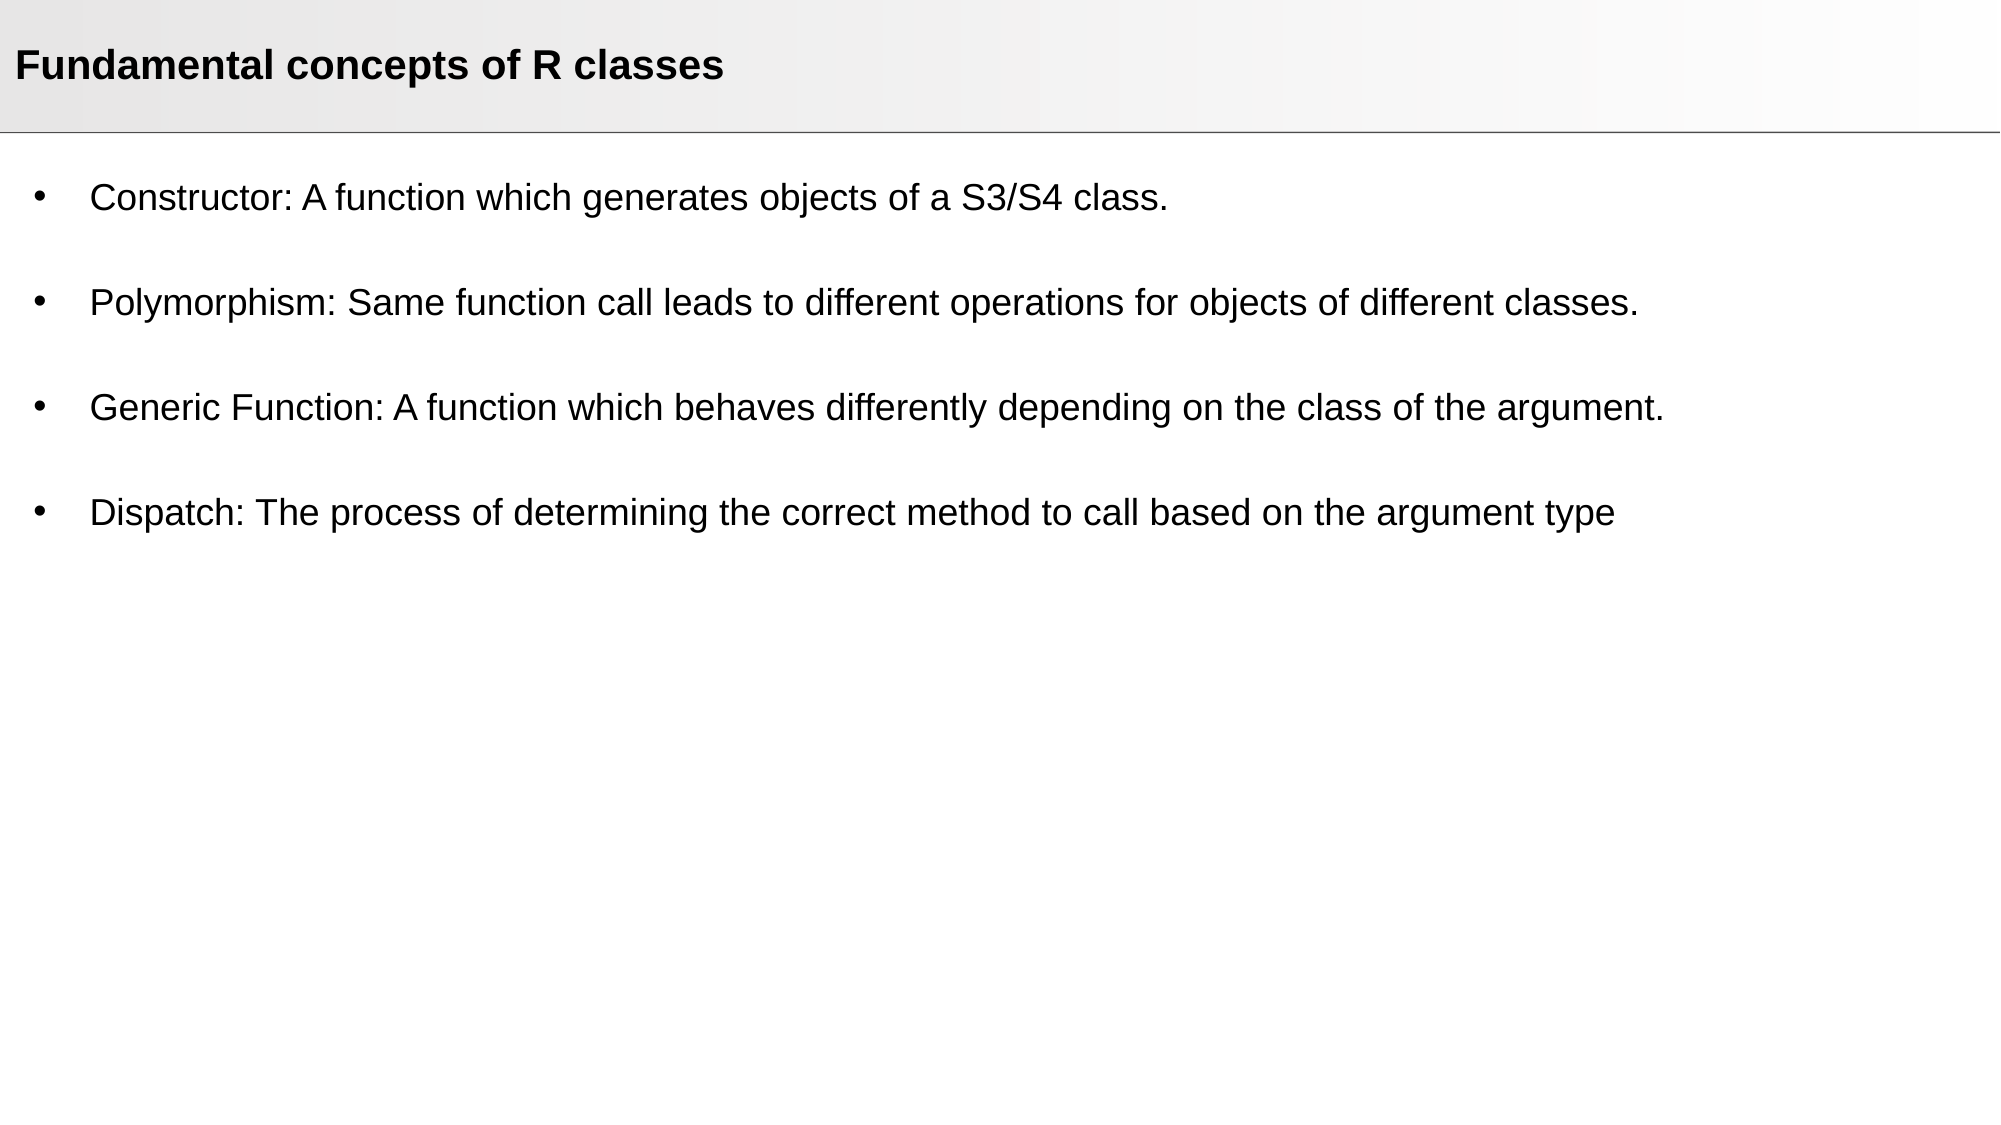

# Fundamental concepts of R classes
Constructor: A function which generates objects of a S3/S4 class.
Polymorphism: Same function call leads to different operations for objects of different classes.
Generic Function: A function which behaves differently depending on the class of the argument.
Dispatch: The process of determining the correct method to call based on the argument type